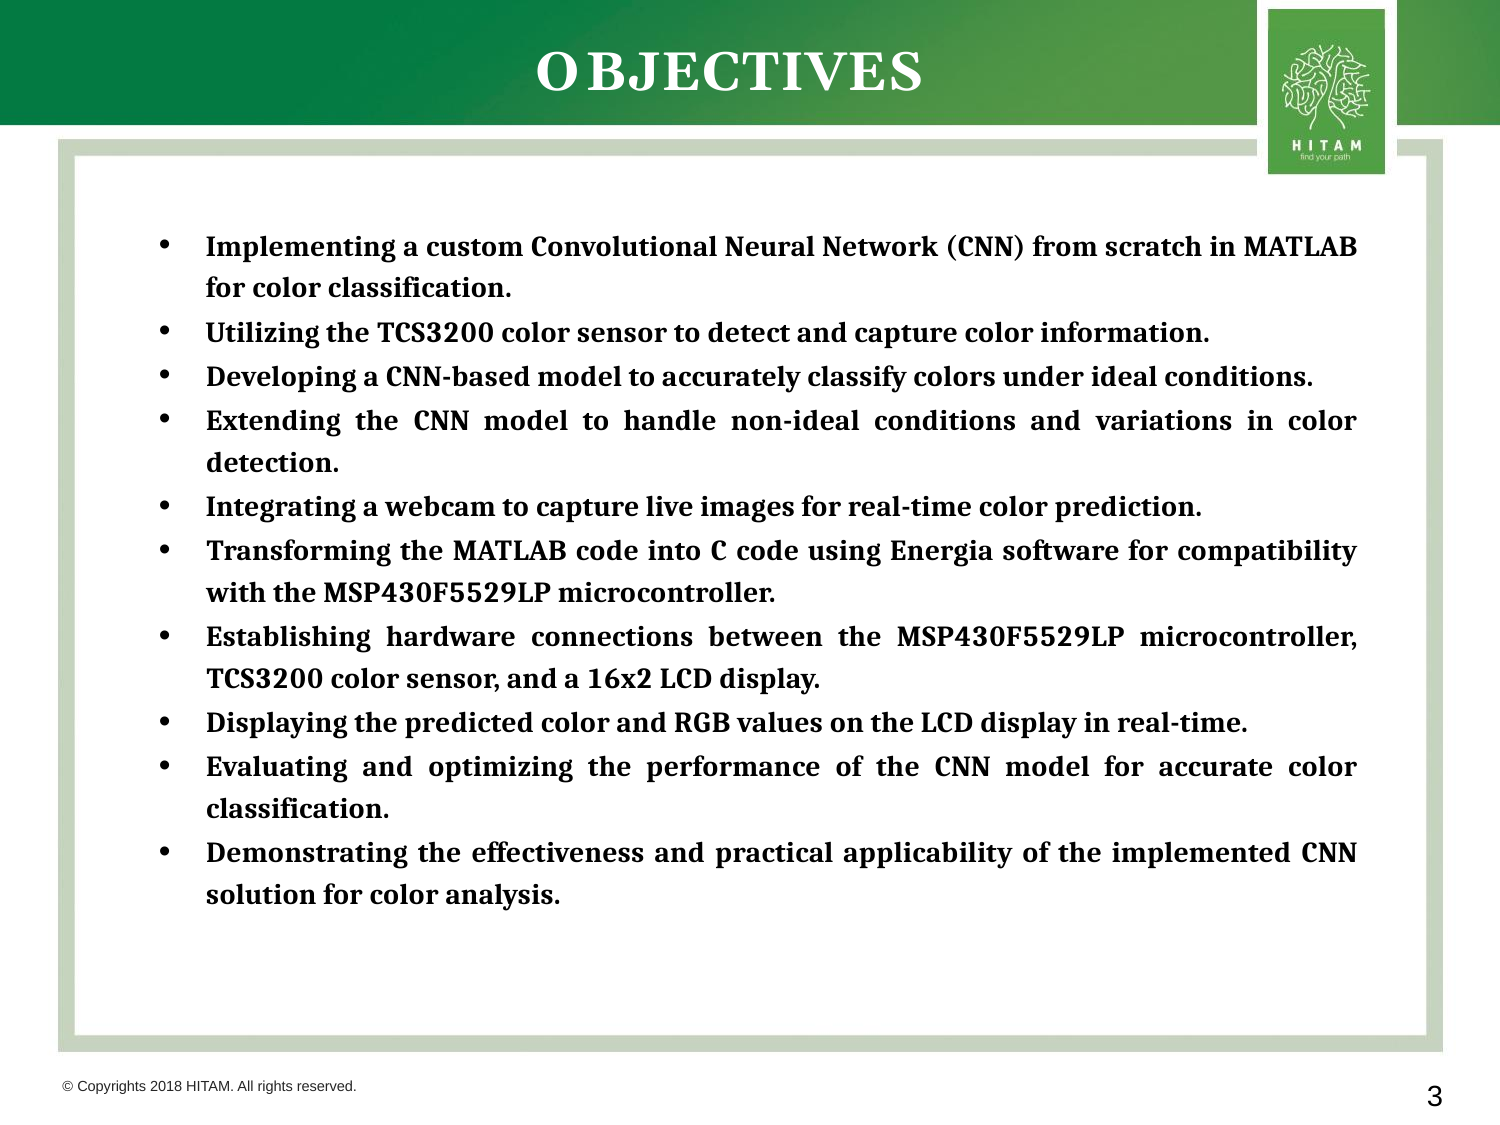

# OBJECTIVES
Implementing a custom Convolutional Neural Network (CNN) from scratch in MATLAB for color classification.
Utilizing the TCS3200 color sensor to detect and capture color information.
Developing a CNN-based model to accurately classify colors under ideal conditions.
Extending the CNN model to handle non-ideal conditions and variations in color detection.
Integrating a webcam to capture live images for real-time color prediction.
Transforming the MATLAB code into C code using Energia software for compatibility with the MSP430F5529LP microcontroller.
Establishing hardware connections between the MSP430F5529LP microcontroller, TCS3200 color sensor, and a 16x2 LCD display.
Displaying the predicted color and RGB values on the LCD display in real-time.
Evaluating and optimizing the performance of the CNN model for accurate color classification.
Demonstrating the effectiveness and practical applicability of the implemented CNN solution for color analysis.